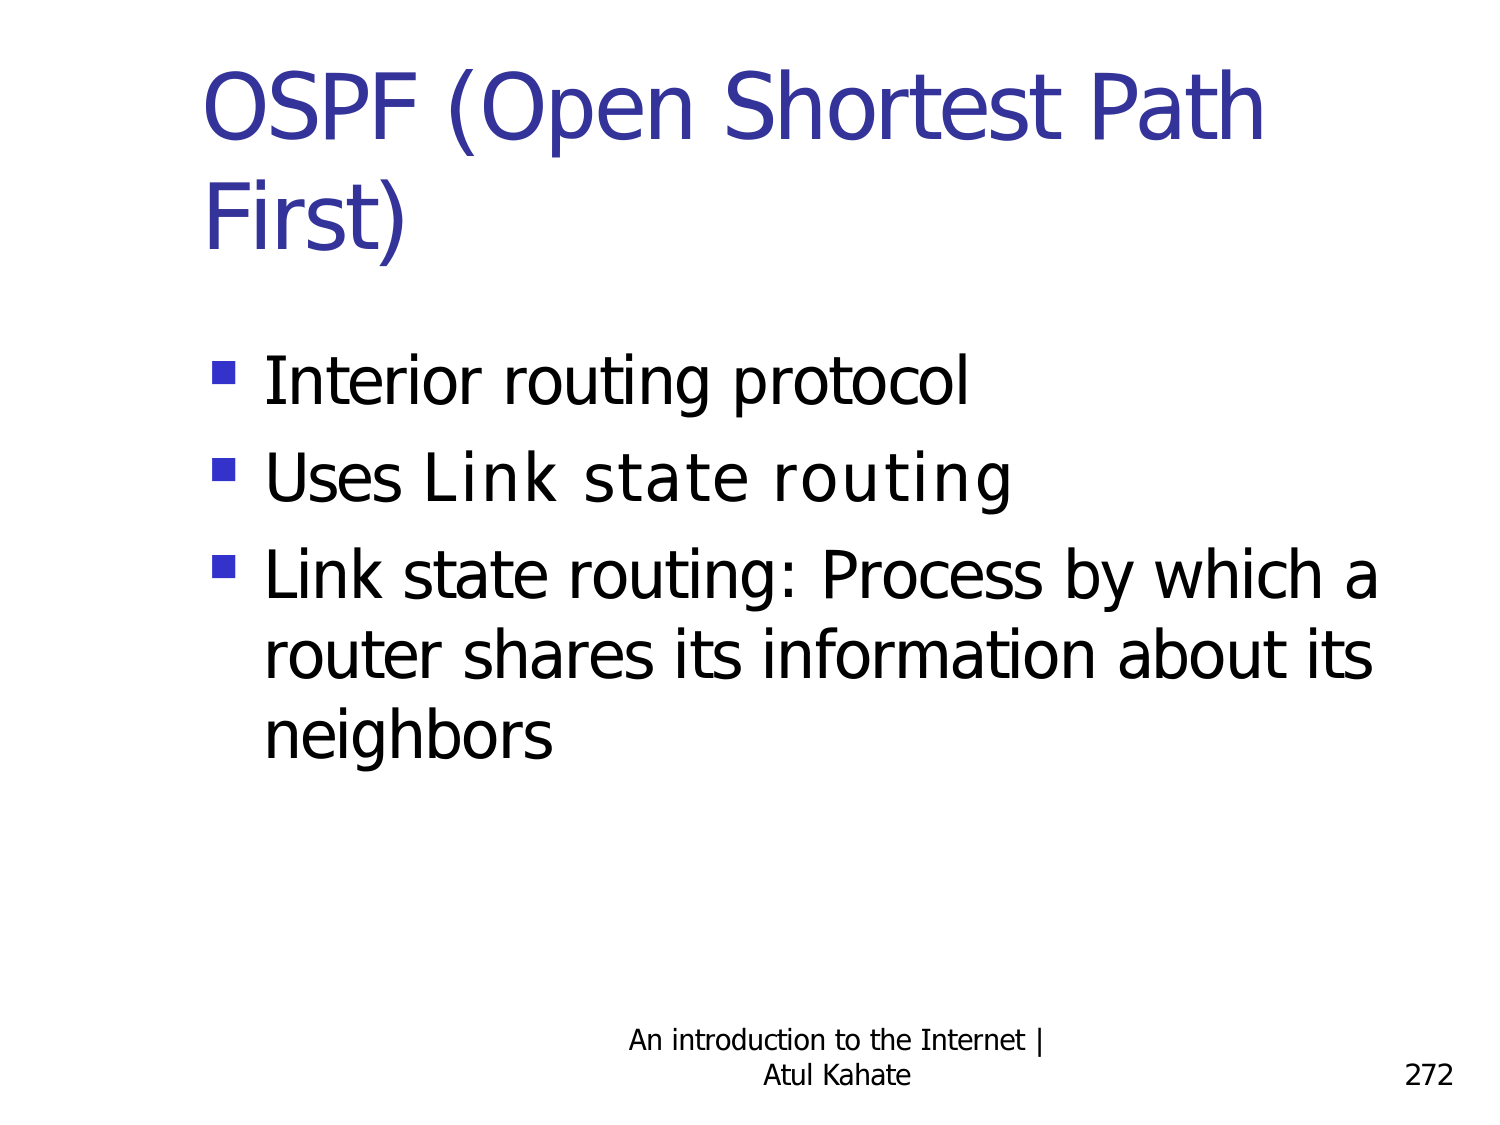

OSPF (Open Shortest Path First)
Interior routing protocol
Uses Link state routing
Link state routing: Process by which a router shares its information about its neighbors

An introduction to the Internet | Atul Kahate
272